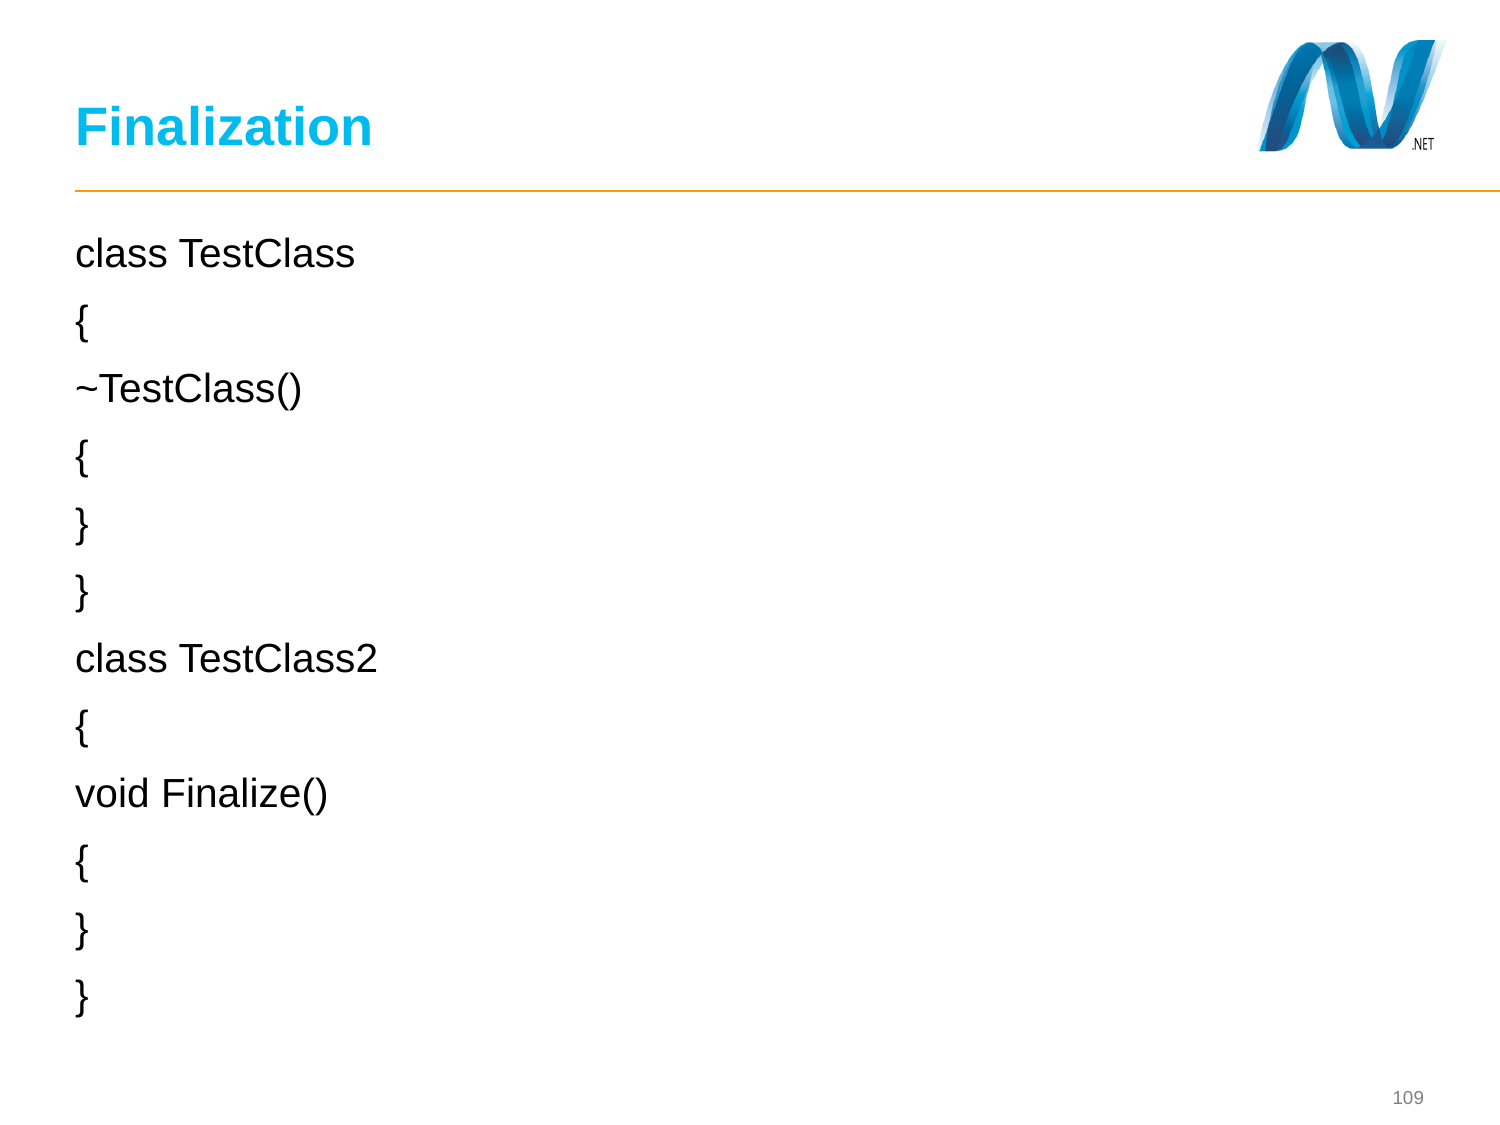

# Finalization
class TestClass
{
~TestClass()
{
}
}
class TestClass2
{
void Finalize()
{
}
}